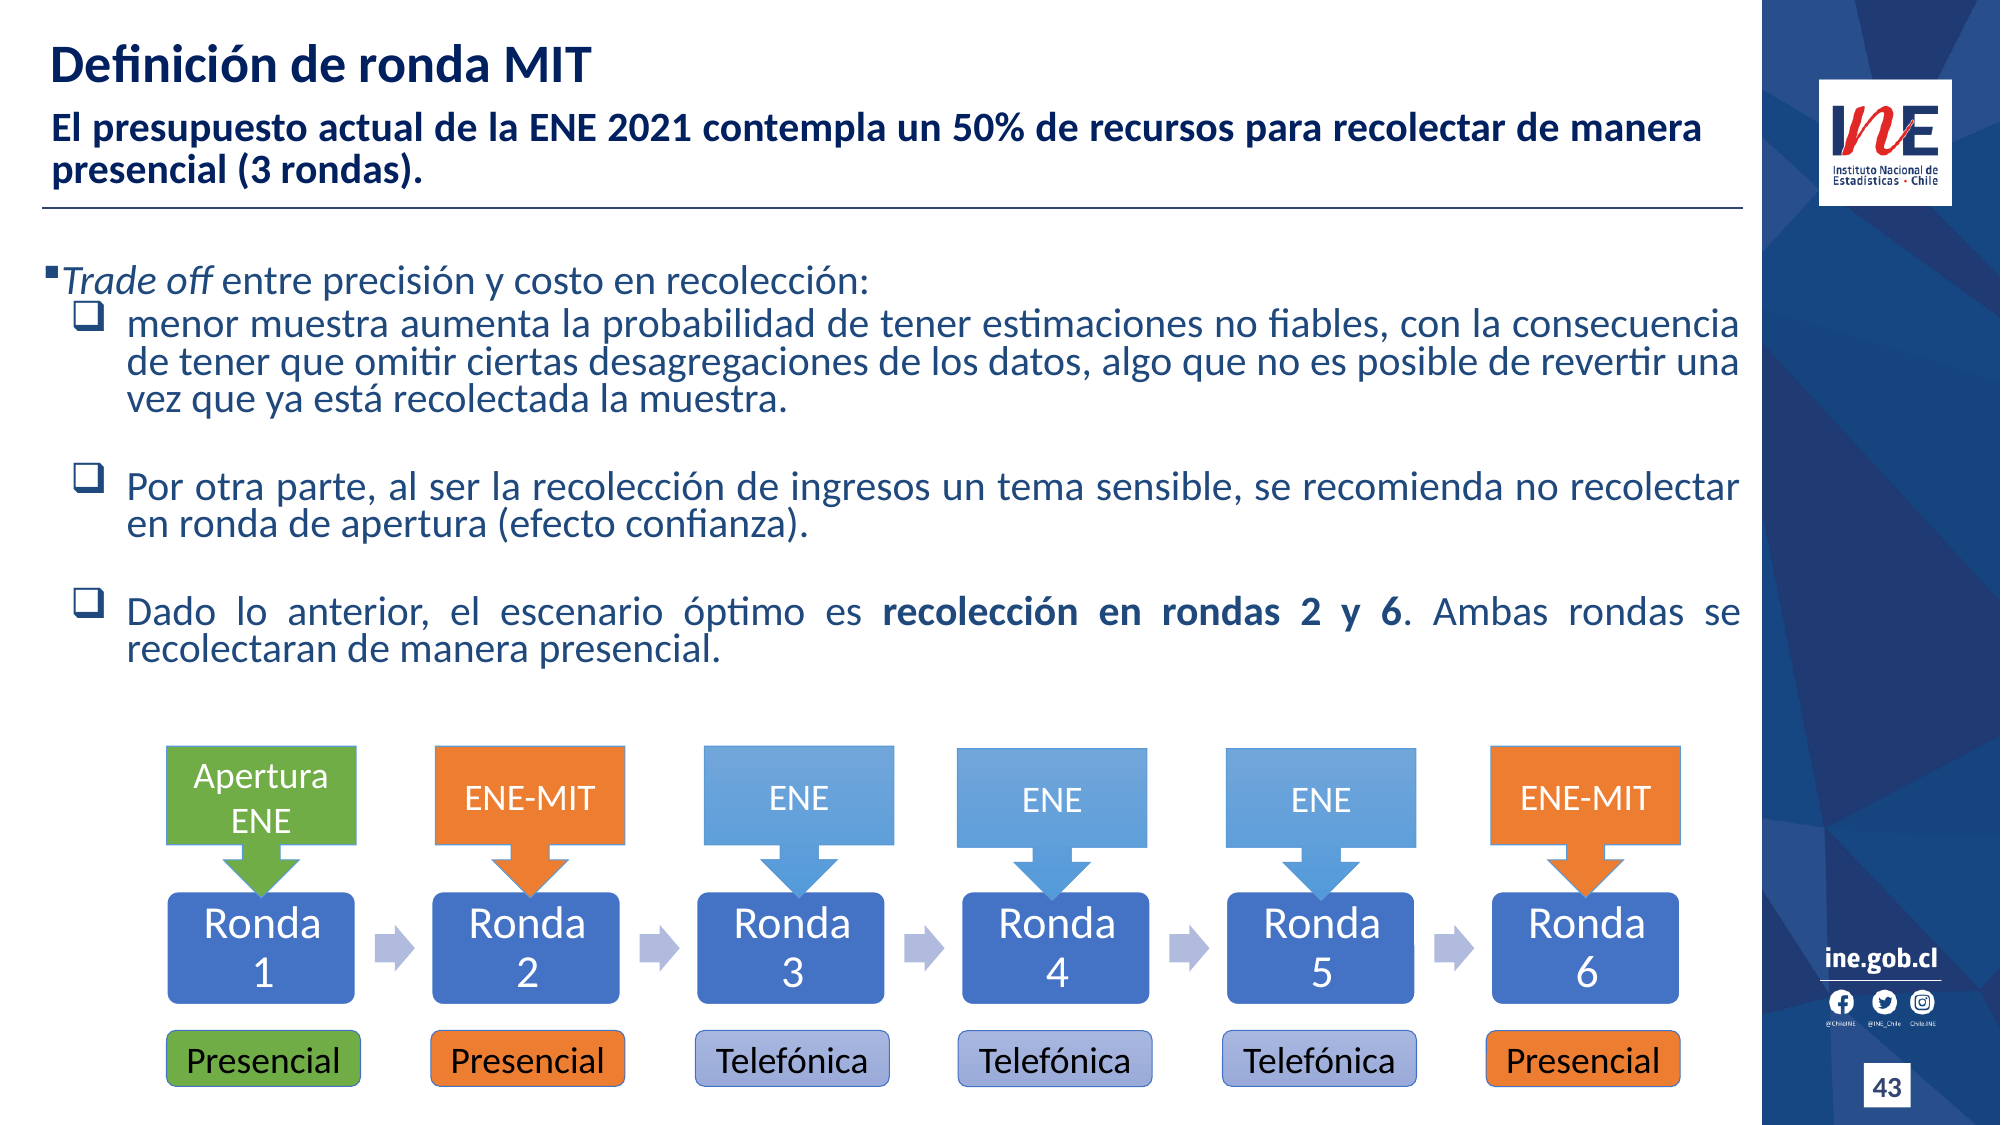

Definición de ronda MIT
El presupuesto actual de la ENE 2021 contempla un 50% de recursos para recolectar de manera presencial (3 rondas).

Trade off entre precisión y costo en recolección:
menor muestra aumenta la probabilidad de tener estimaciones no fiables, con la consecuencia de tener que omitir ciertas desagregaciones de los datos, algo que no es posible de revertir una vez que ya está recolectada la muestra.

Por otra parte, al ser la recolección de ingresos un tema sensible, se recomienda no recolectar en ronda de apertura (efecto confianza).

Dado lo anterior, el escenario óptimo es recolección en rondas 2 y 6. Ambas rondas se recolectaran de manera presencial.
Ronda 1

Ronda 2

Ronda 3

Ronda 4

Ronda 5

Ronda 6
ENE
ENE-MIT
ENE-MIT
Apertura
ENE
ENE
ENE
Telefónica
Presencial
Presencial
Telefónica
Presencial
Telefónica
43